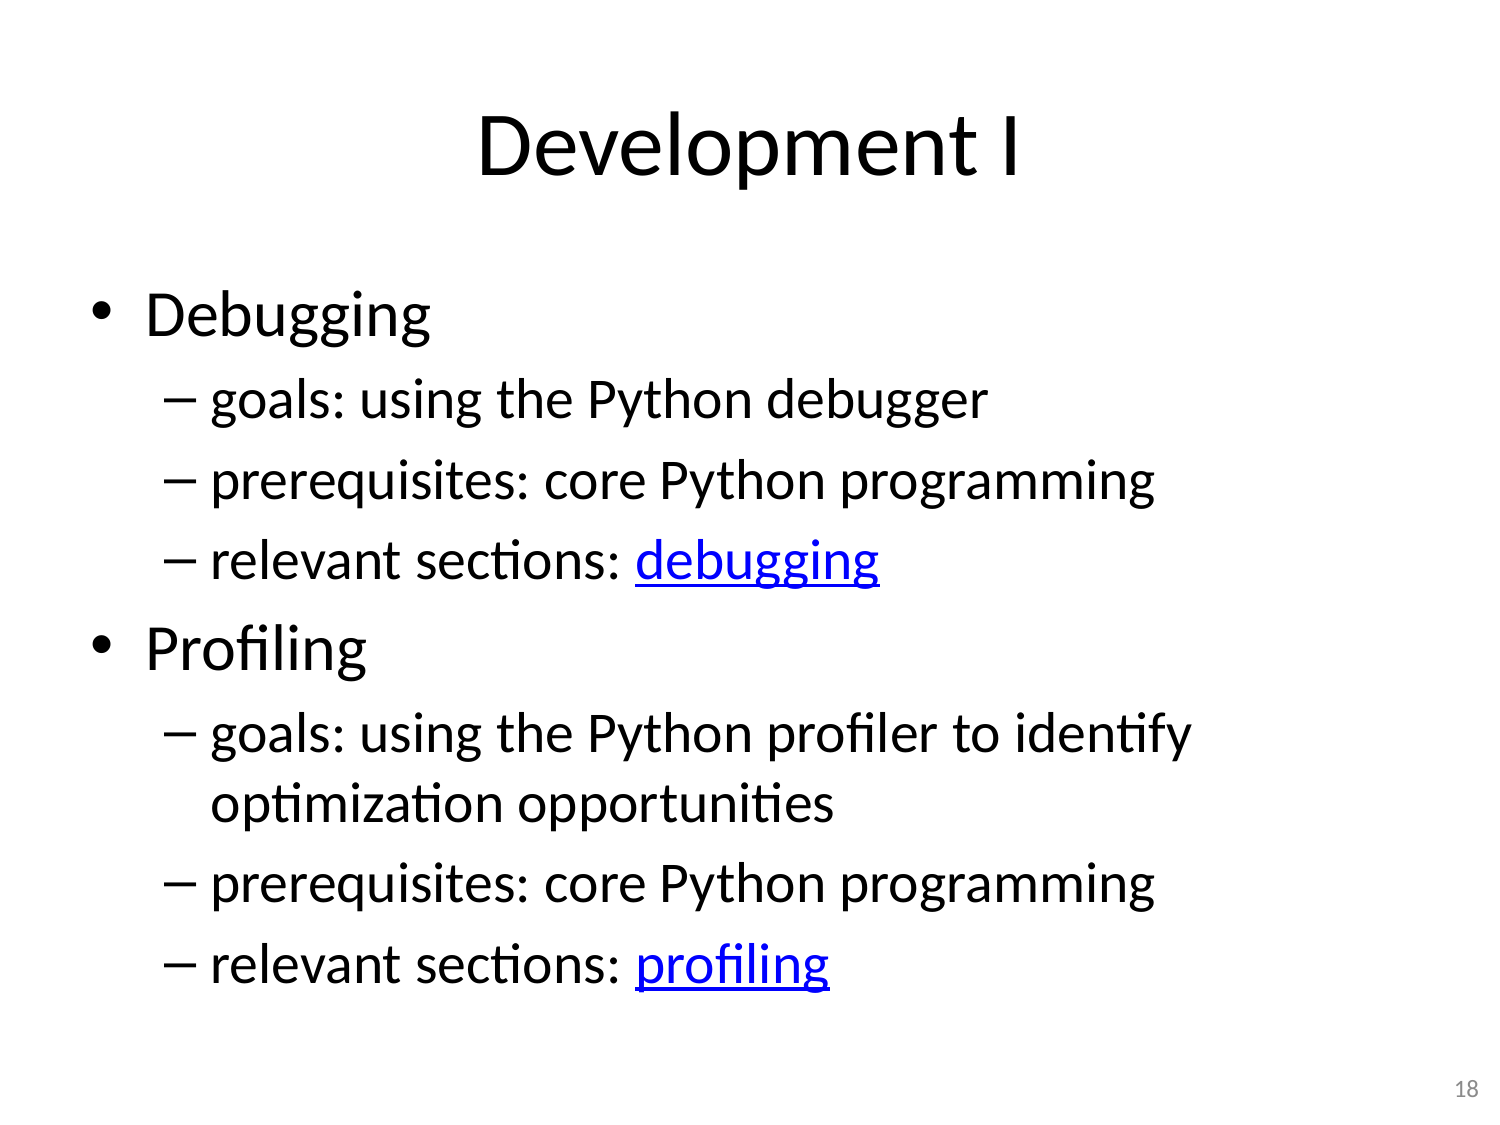

# Development I
Debugging
goals: using the Python debugger
prerequisites: core Python programming
relevant sections: debugging
Profiling
goals: using the Python profiler to identify optimization opportunities
prerequisites: core Python programming
relevant sections: profiling
18